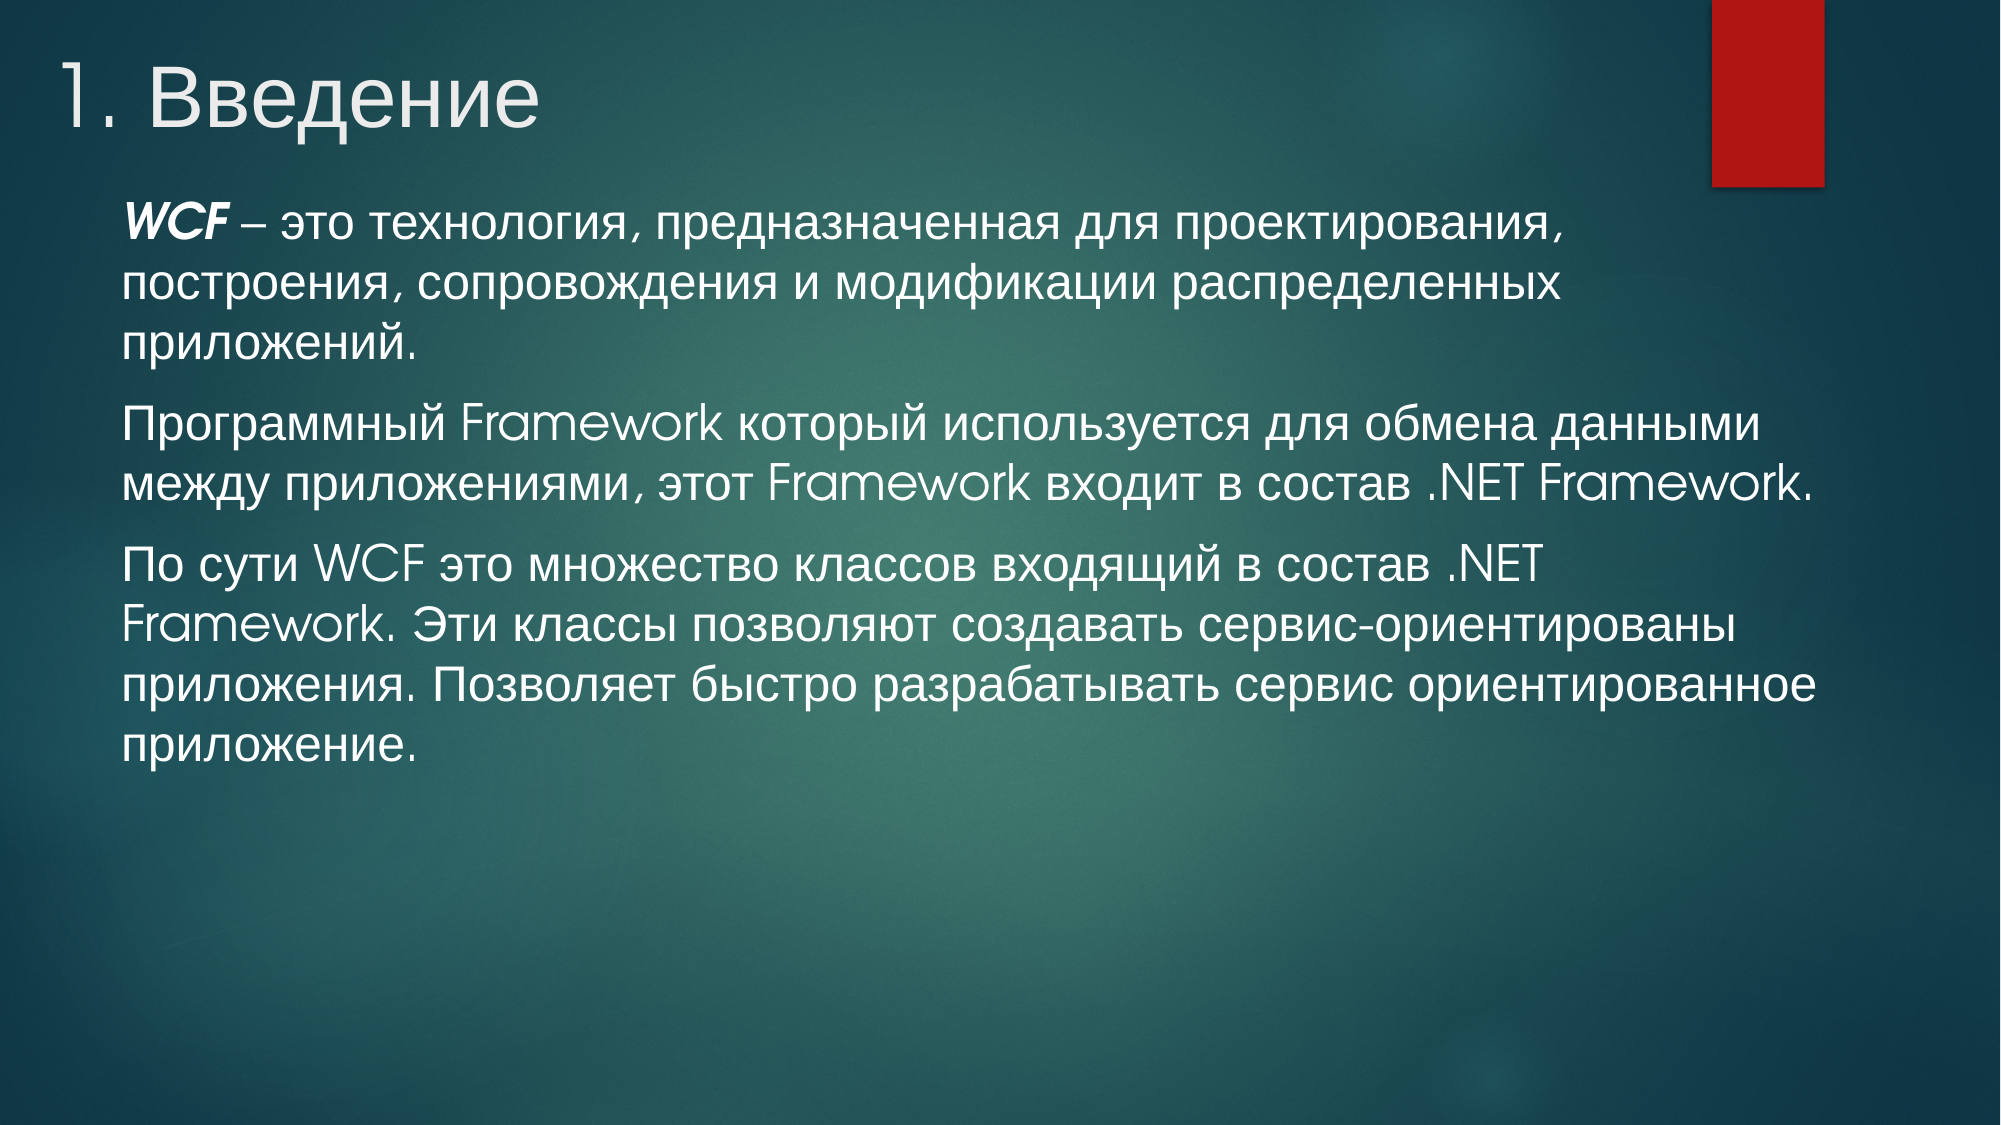

# 1. Введение
WCF – это технология, предназначенная для проектирования, построения, сопровождения и модификации распределенных приложений.
Программный Framework который используется для обмена данными между приложениями, этот Framework входит в состав .NET Framework.
По сути WCF это множество классов входящий в состав .NET Framework. Эти классы позволяют создавать сервис-ориентированы приложения. Позволяет быстро разрабатывать сервис ориентированное приложение.